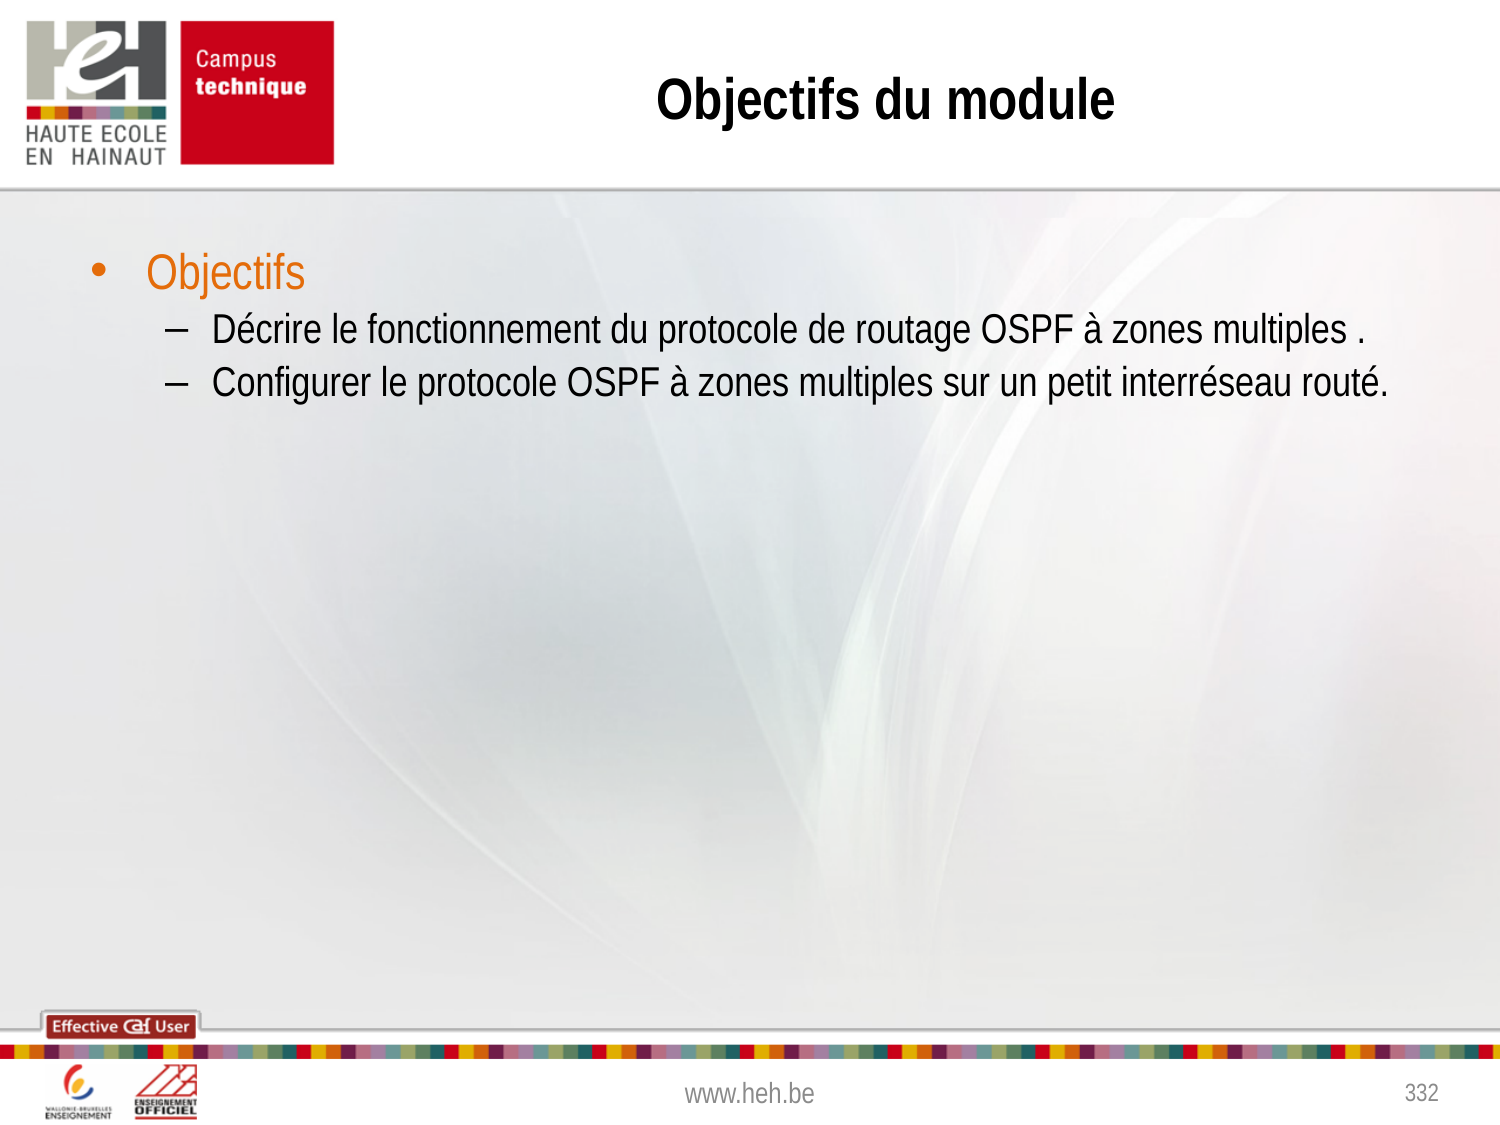

# Objectifs du module
Objectifs
Décrire le fonctionnement du protocole de routage OSPF à zones multiples .
Configurer le protocole OSPF à zones multiples sur un petit interréseau routé.

www.heh.be
332